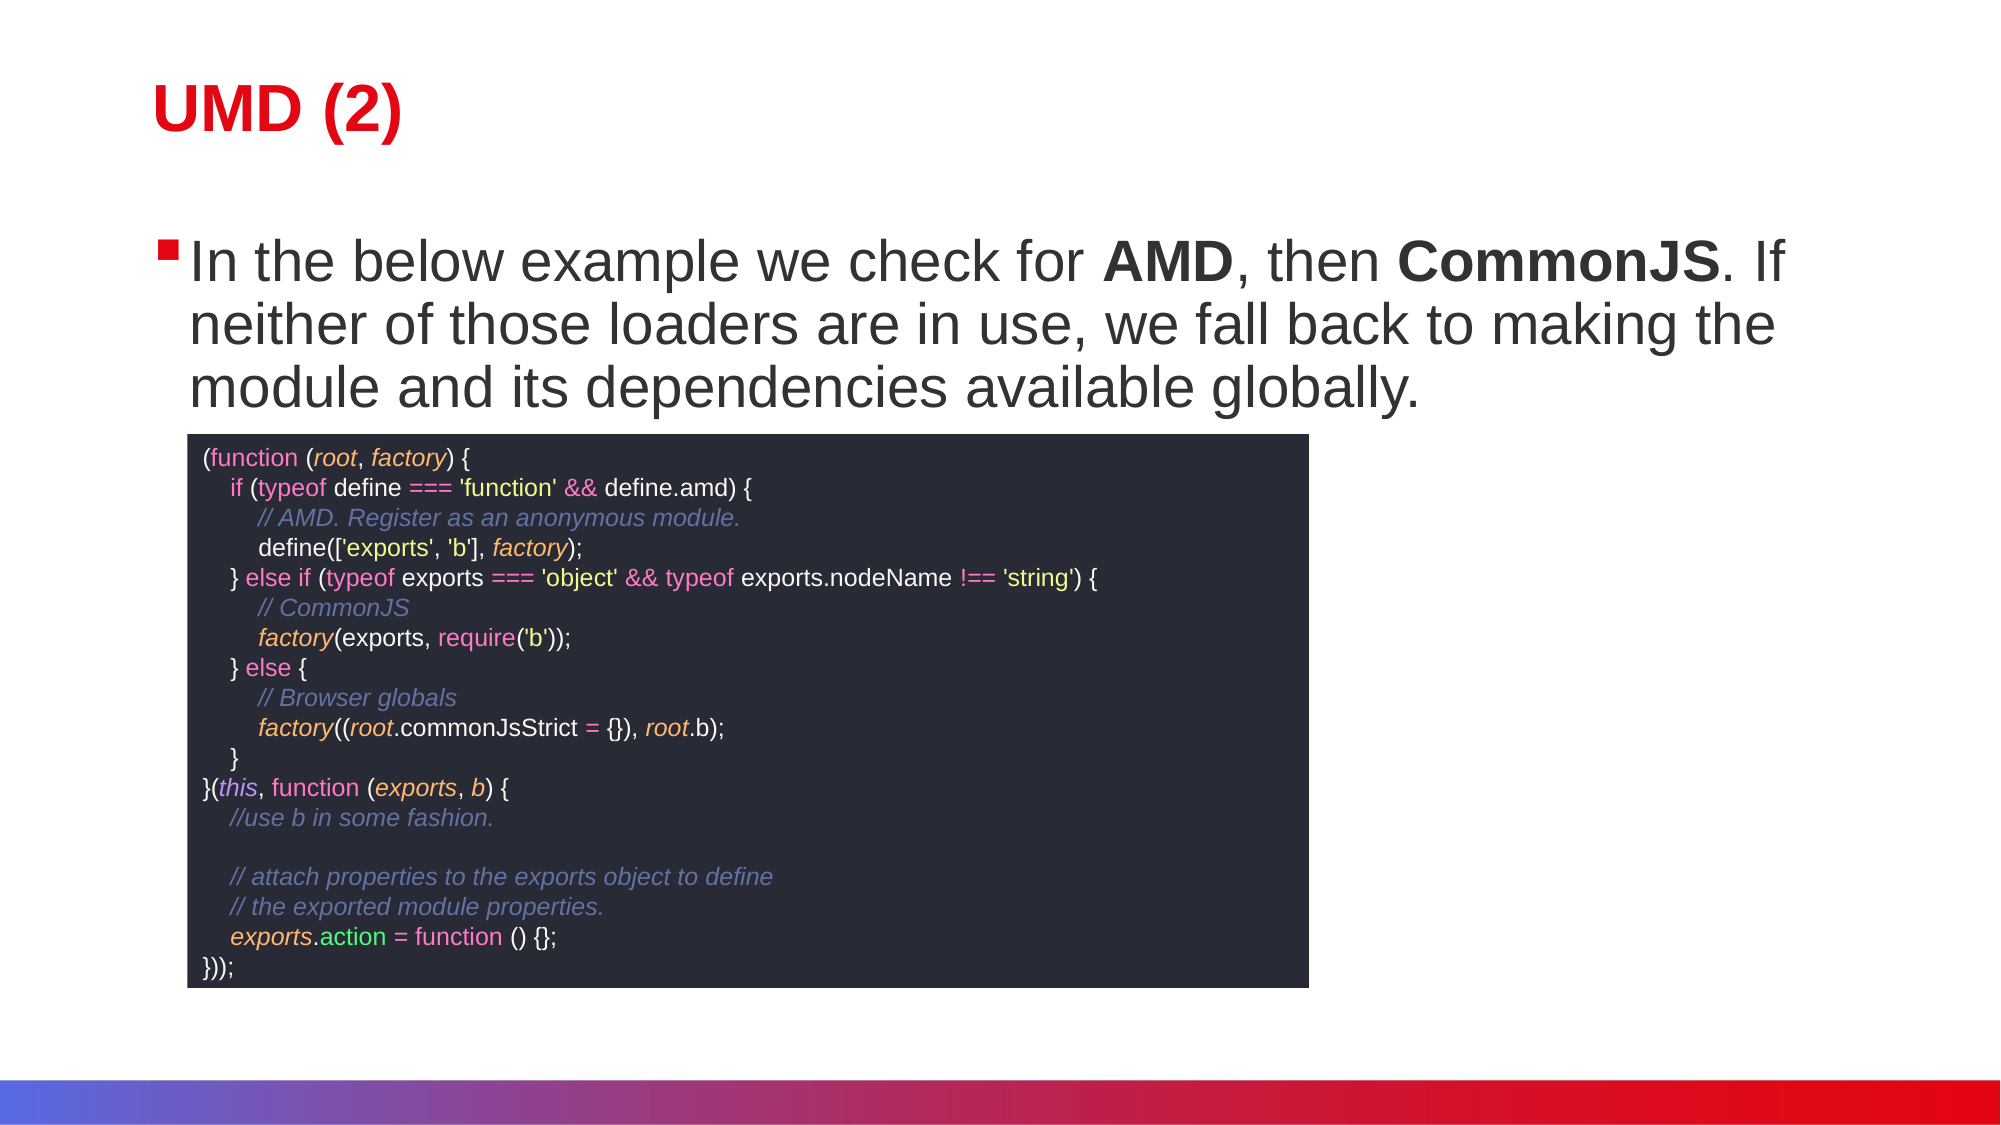

# UMD (2)
In the below example we check for AMD, then CommonJS. If neither of those loaders are in use, we fall back to making the module and its dependencies available globally.
(function (root, factory) {
    if (typeof define === 'function' && define.amd) {
        // AMD. Register as an anonymous module.
        define(['exports', 'b'], factory);
    } else if (typeof exports === 'object' && typeof exports.nodeName !== 'string') {
        // CommonJS
        factory(exports, require('b'));
    } else {
        // Browser globals
        factory((root.commonJsStrict = {}), root.b);
    }
}(this, function (exports, b) {
    //use b in some fashion.
    // attach properties to the exports object to define
    // the exported module properties.
    exports.action = function () {};
}));